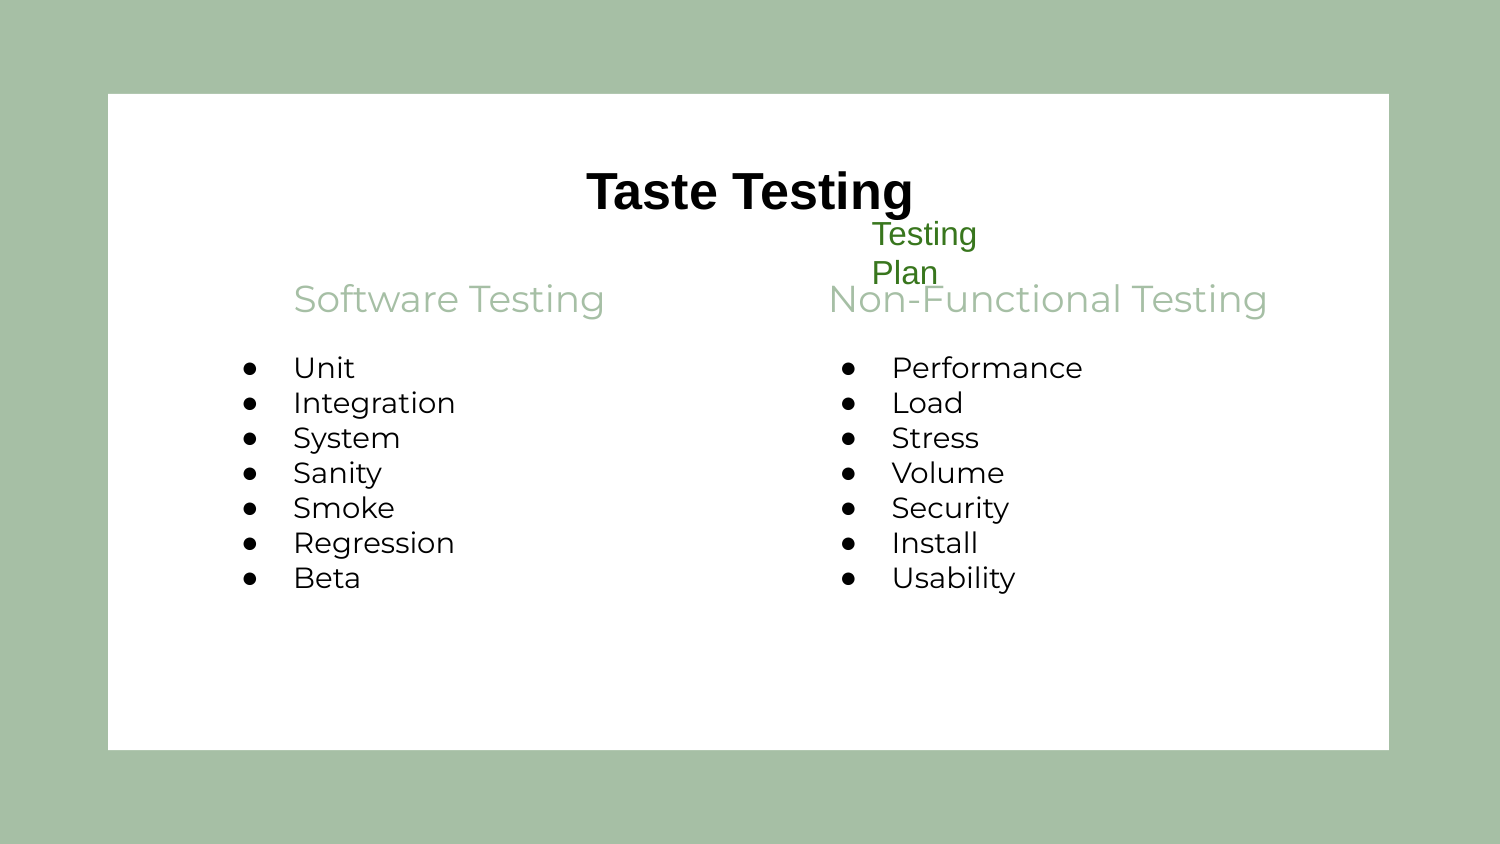

# Taste Testing
Testing Plan
Software Testing
Non-Functional Testing
Unit
Integration
System
Sanity
Smoke
Regression
Beta
Performance
Load
Stress
Volume
Security
Install
Usability